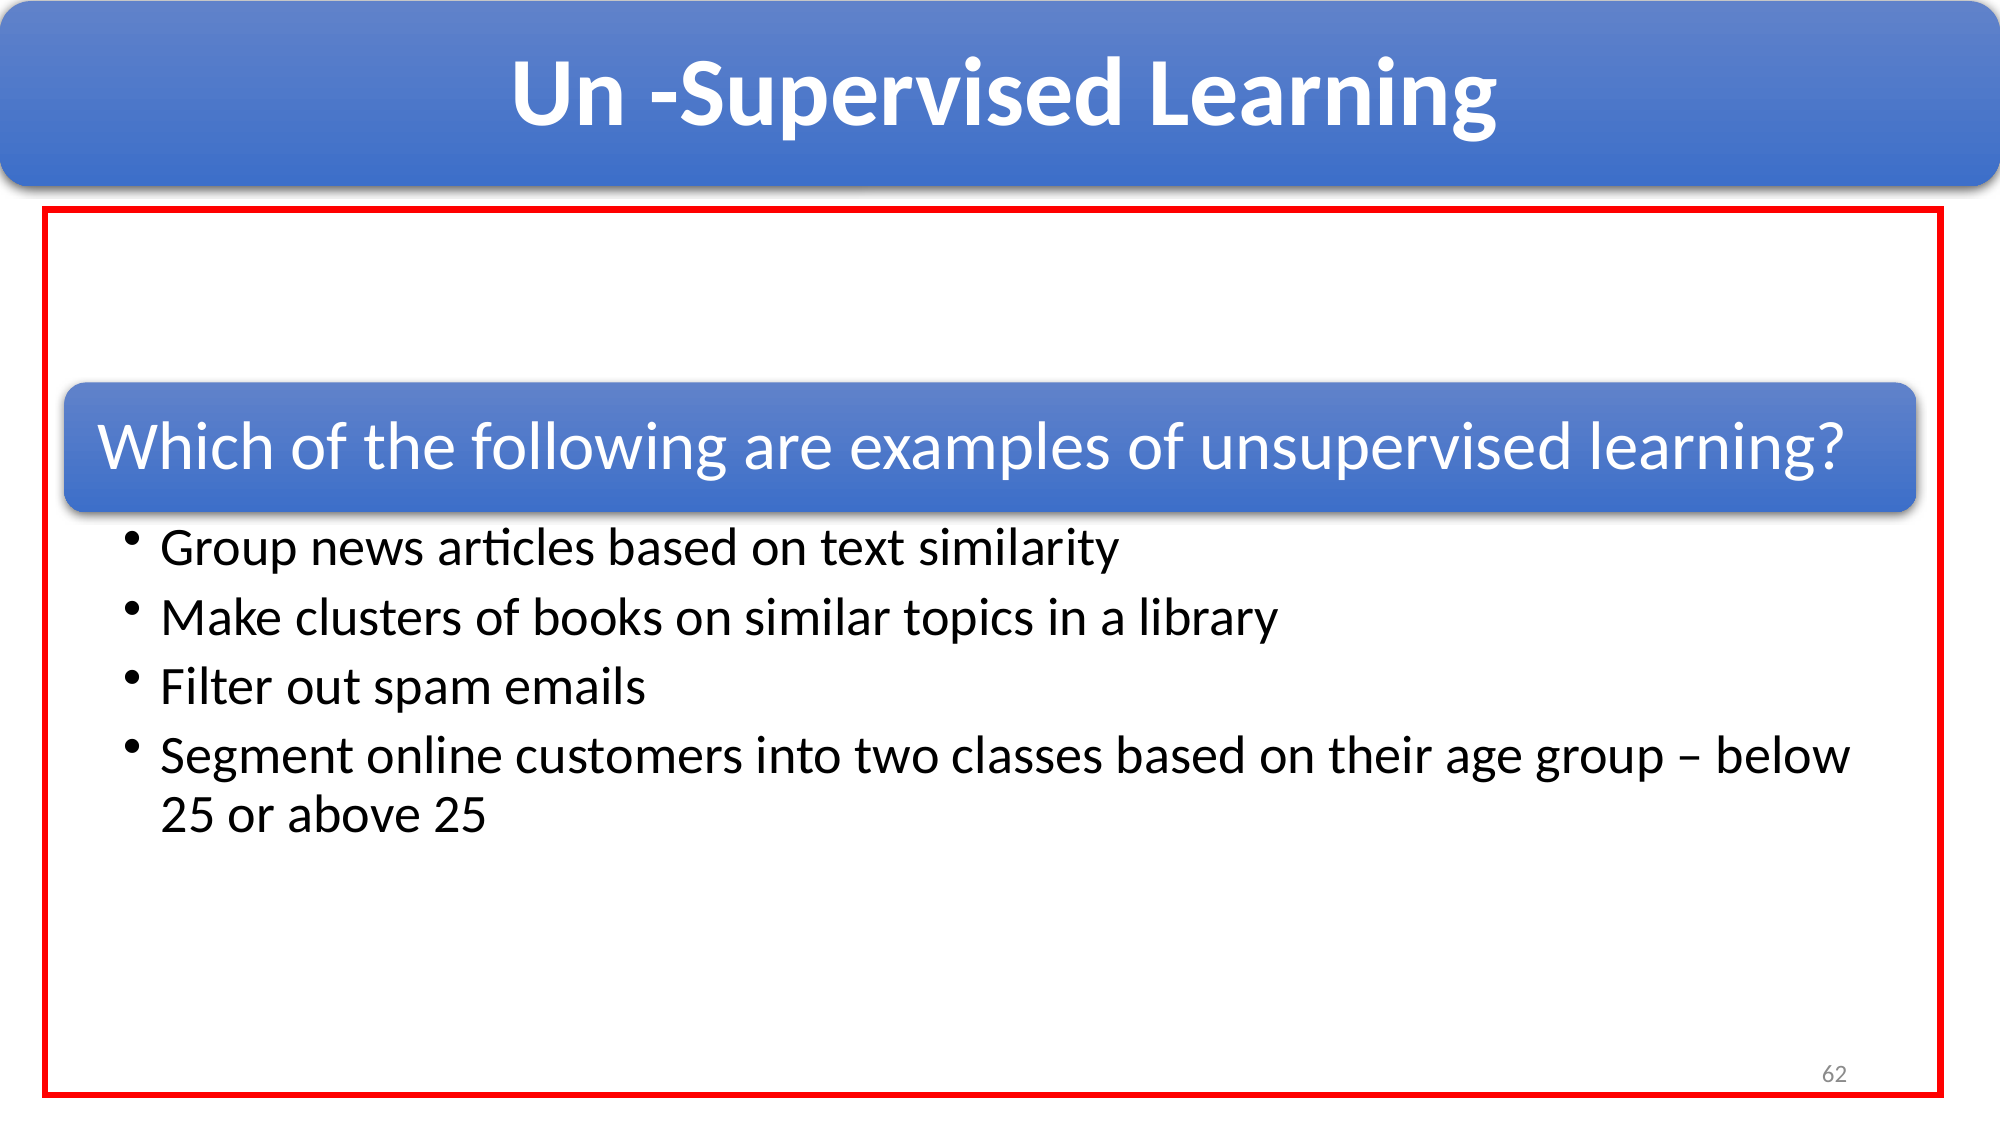

Un -Supervised Learning

Which of the following are examples of unsupervised learning?
Group news articles based on text similarity
Make clusters of books on similar topics in a library
Filter out spam emails
Segment online customers into two classes based on their age group – below 25 or above 25
62